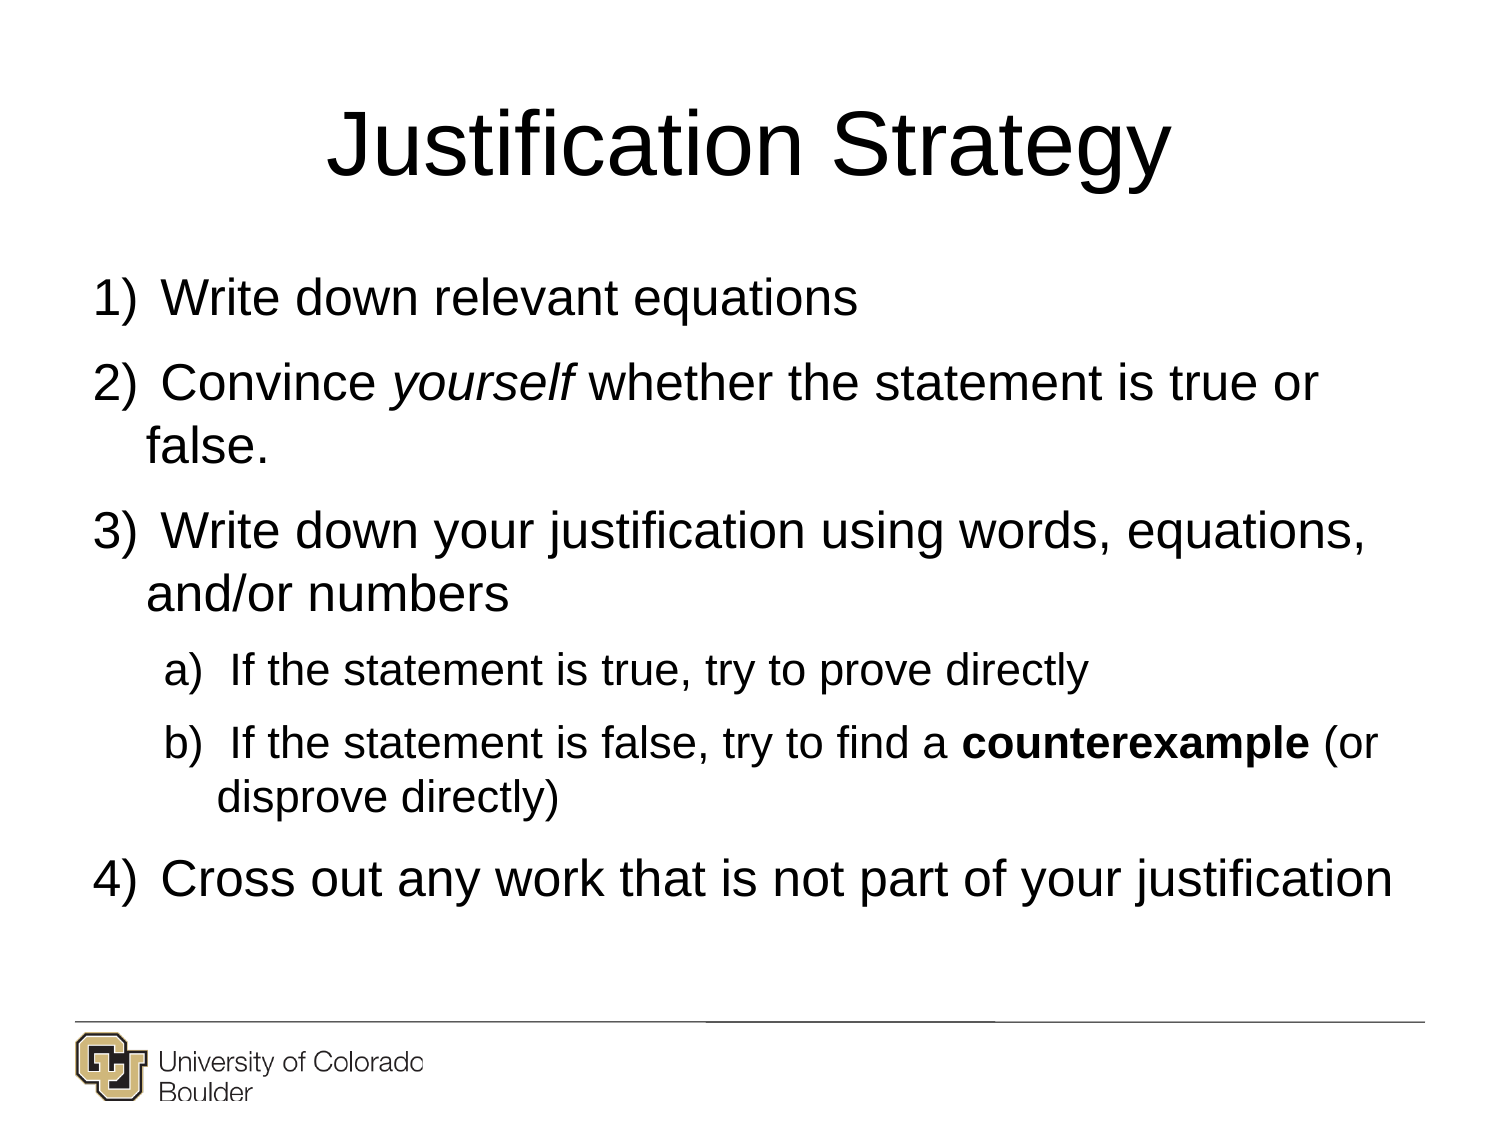

# Justification Strategy
 Write down relevant equations
 Convince yourself whether the statement is true or false.
 Write down your justification using words, equations, and/or numbers
 If the statement is true, try to prove directly
 If the statement is false, try to find a counterexample (or disprove directly)
 Cross out any work that is not part of your justification